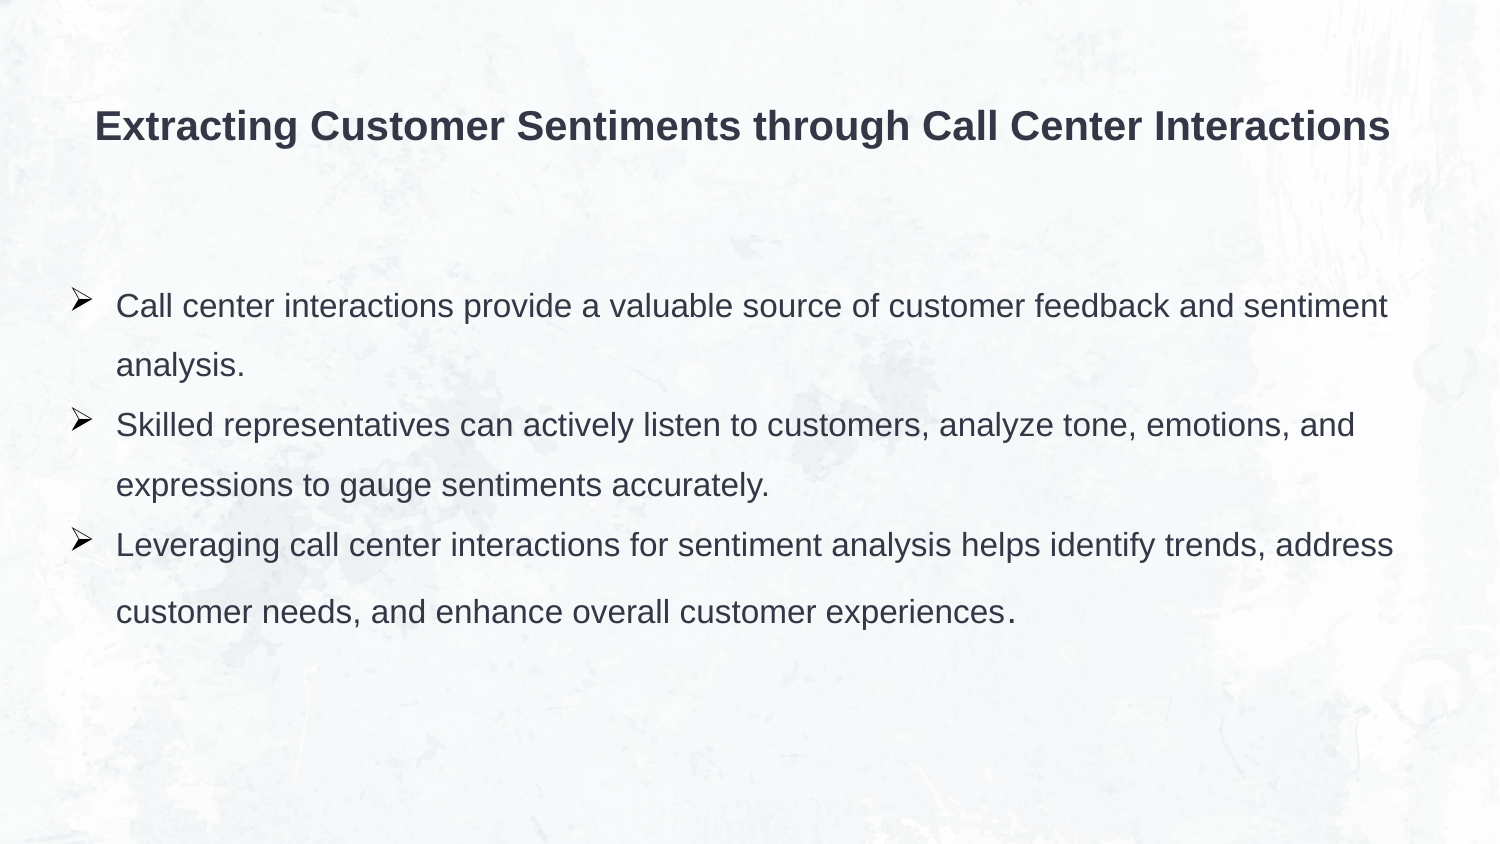

Extracting Customer Sentiments through Call Center Interactions

Call center interactions provide a valuable source of customer feedback and sentiment analysis.
Skilled representatives can actively listen to customers, analyze tone, emotions, and expressions to gauge sentiments accurately.
Leveraging call center interactions for sentiment analysis helps identify trends, address customer needs, and enhance overall customer experiences.